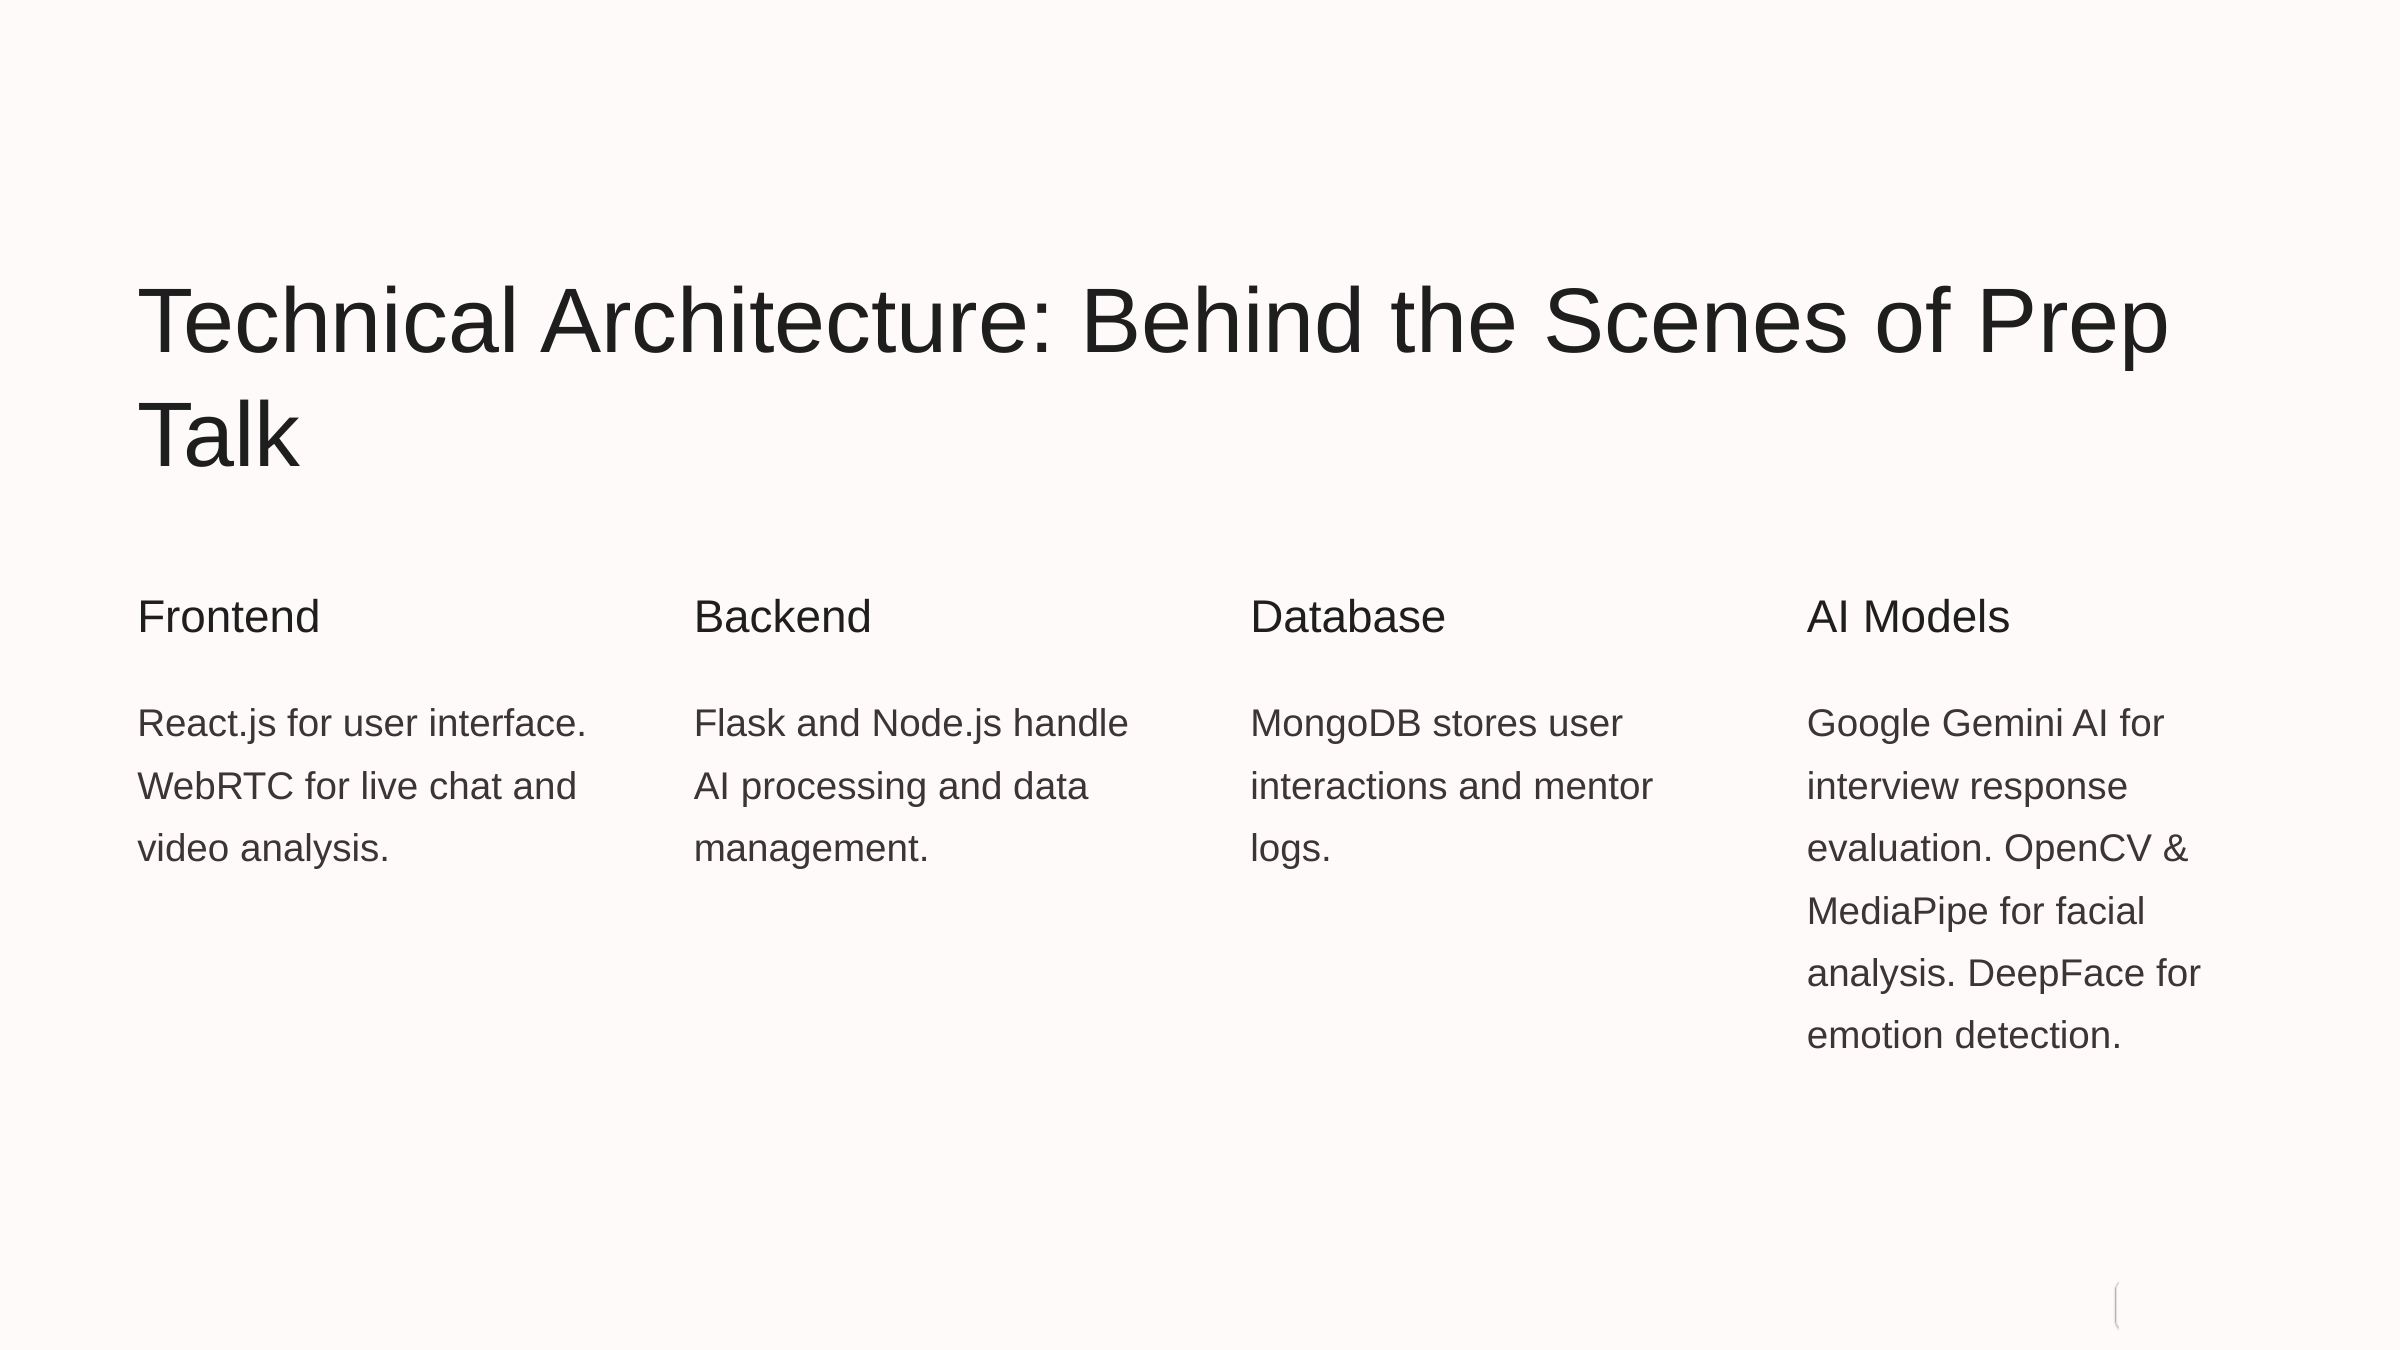

Technical Architecture: Behind the Scenes of Prep Talk
Frontend
Backend
Database
AI Models
React.js for user interface. WebRTC for live chat and video analysis.
Flask and Node.js handle AI processing and data management.
MongoDB stores user interactions and mentor logs.
Google Gemini AI for interview response evaluation. OpenCV & MediaPipe for facial analysis. DeepFace for emotion detection.